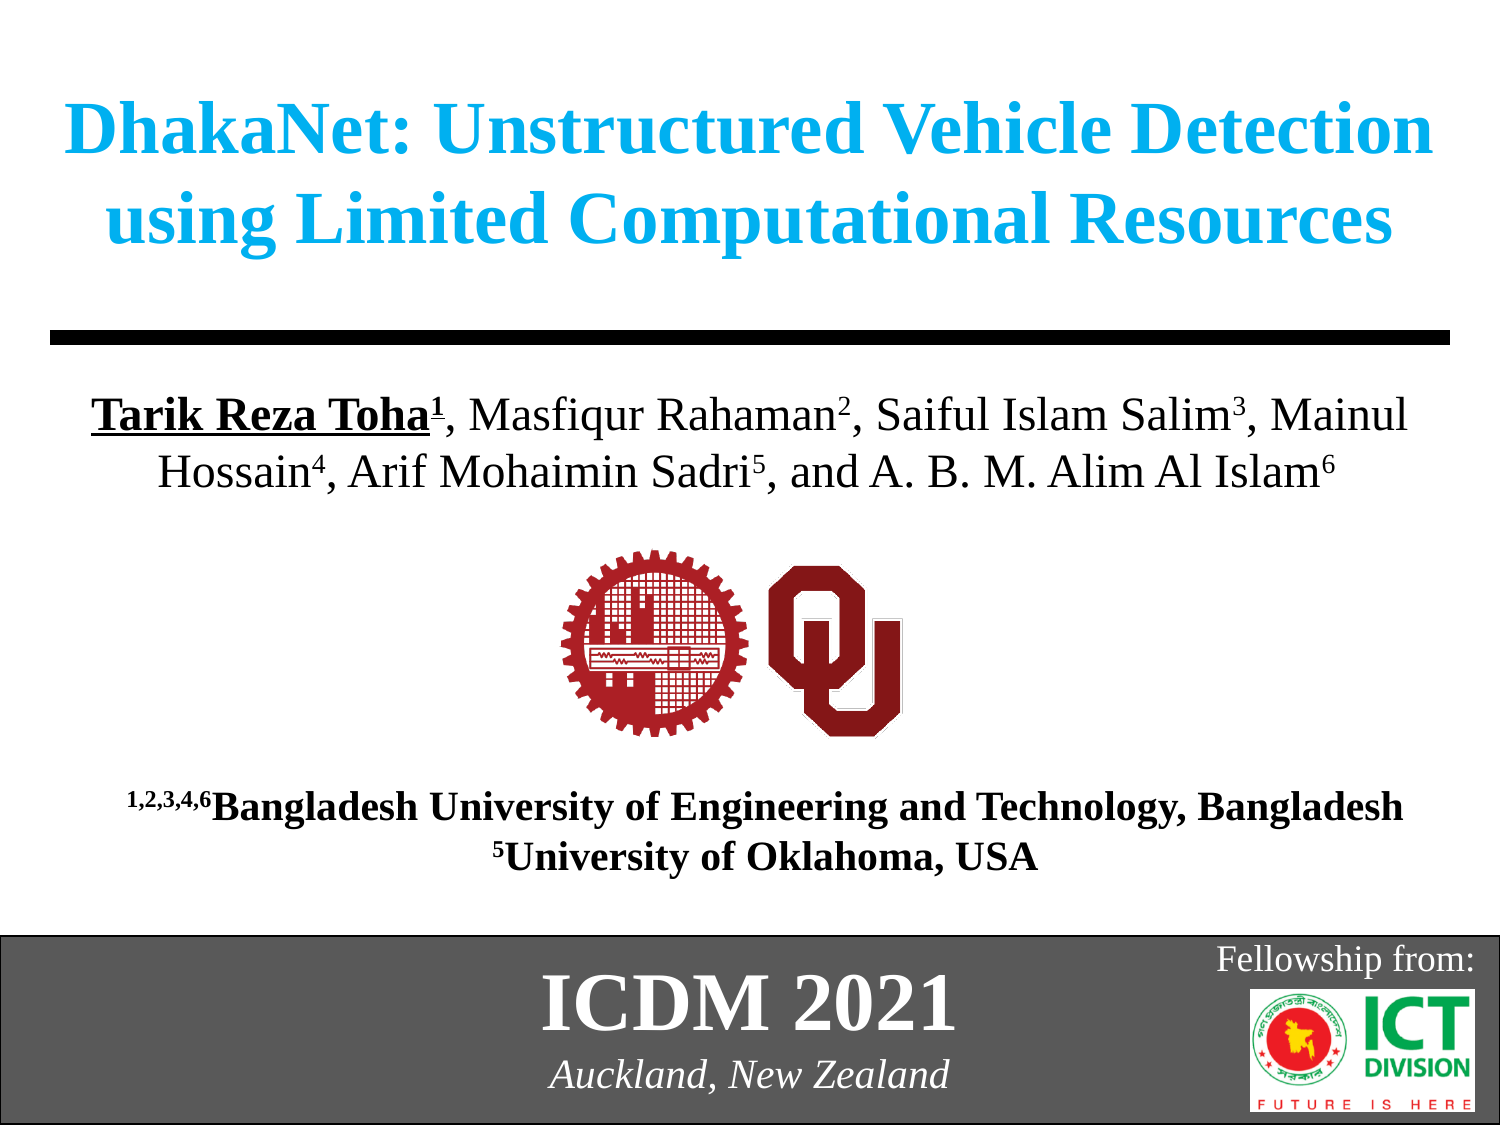

Tarik Reza Toha1, Masfiqur Rahaman2, Saiful Islam Salim3, Mainul Hossain4, Arif Mohaimin Sadri5, and A. B. M. Alim Al Islam6